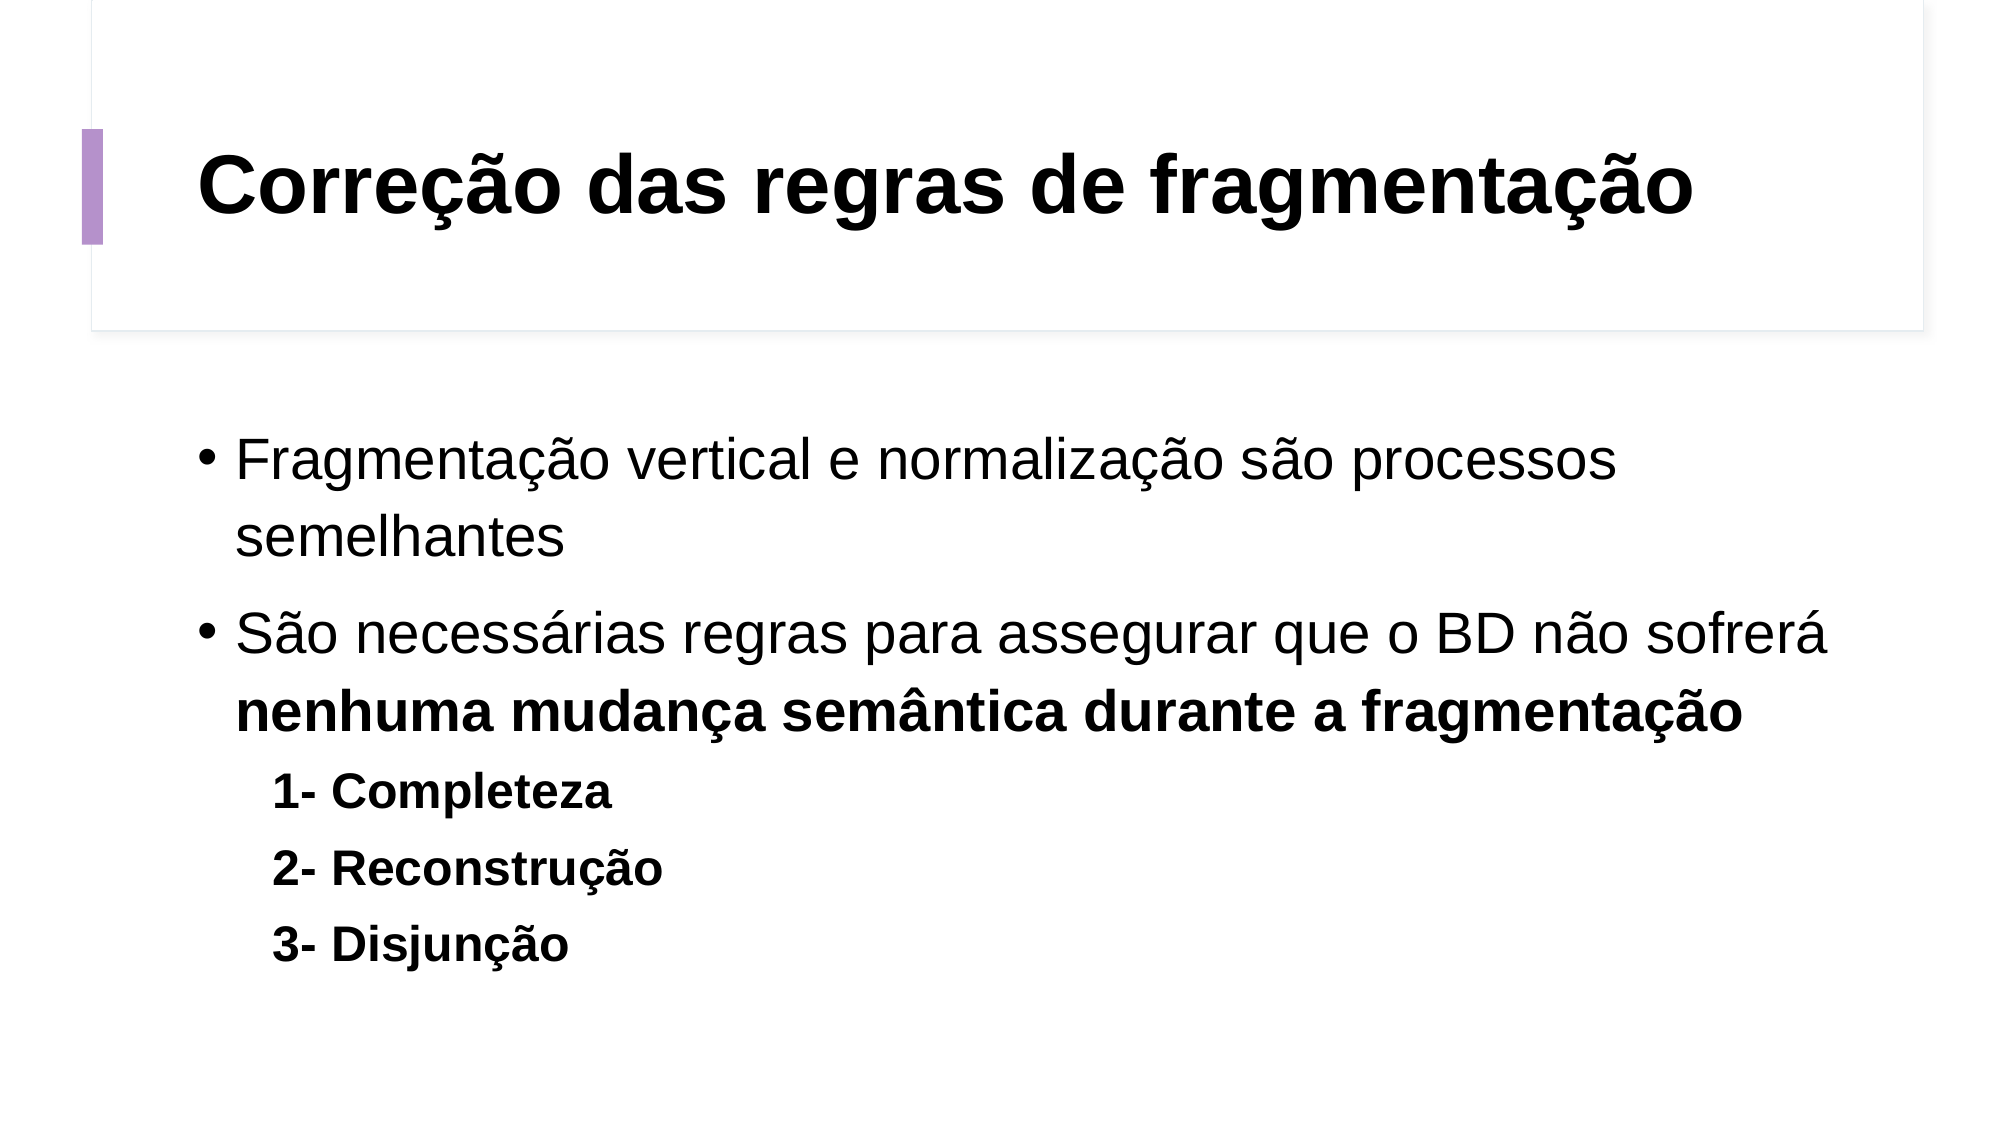

# Correção das regras de fragmentação
Fragmentação vertical e normalização são processos semelhantes
São necessárias regras para assegurar que o BD não sofrerá nenhuma mudança semântica durante a fragmentação
1- Completeza
2- Reconstrução
3- Disjunção